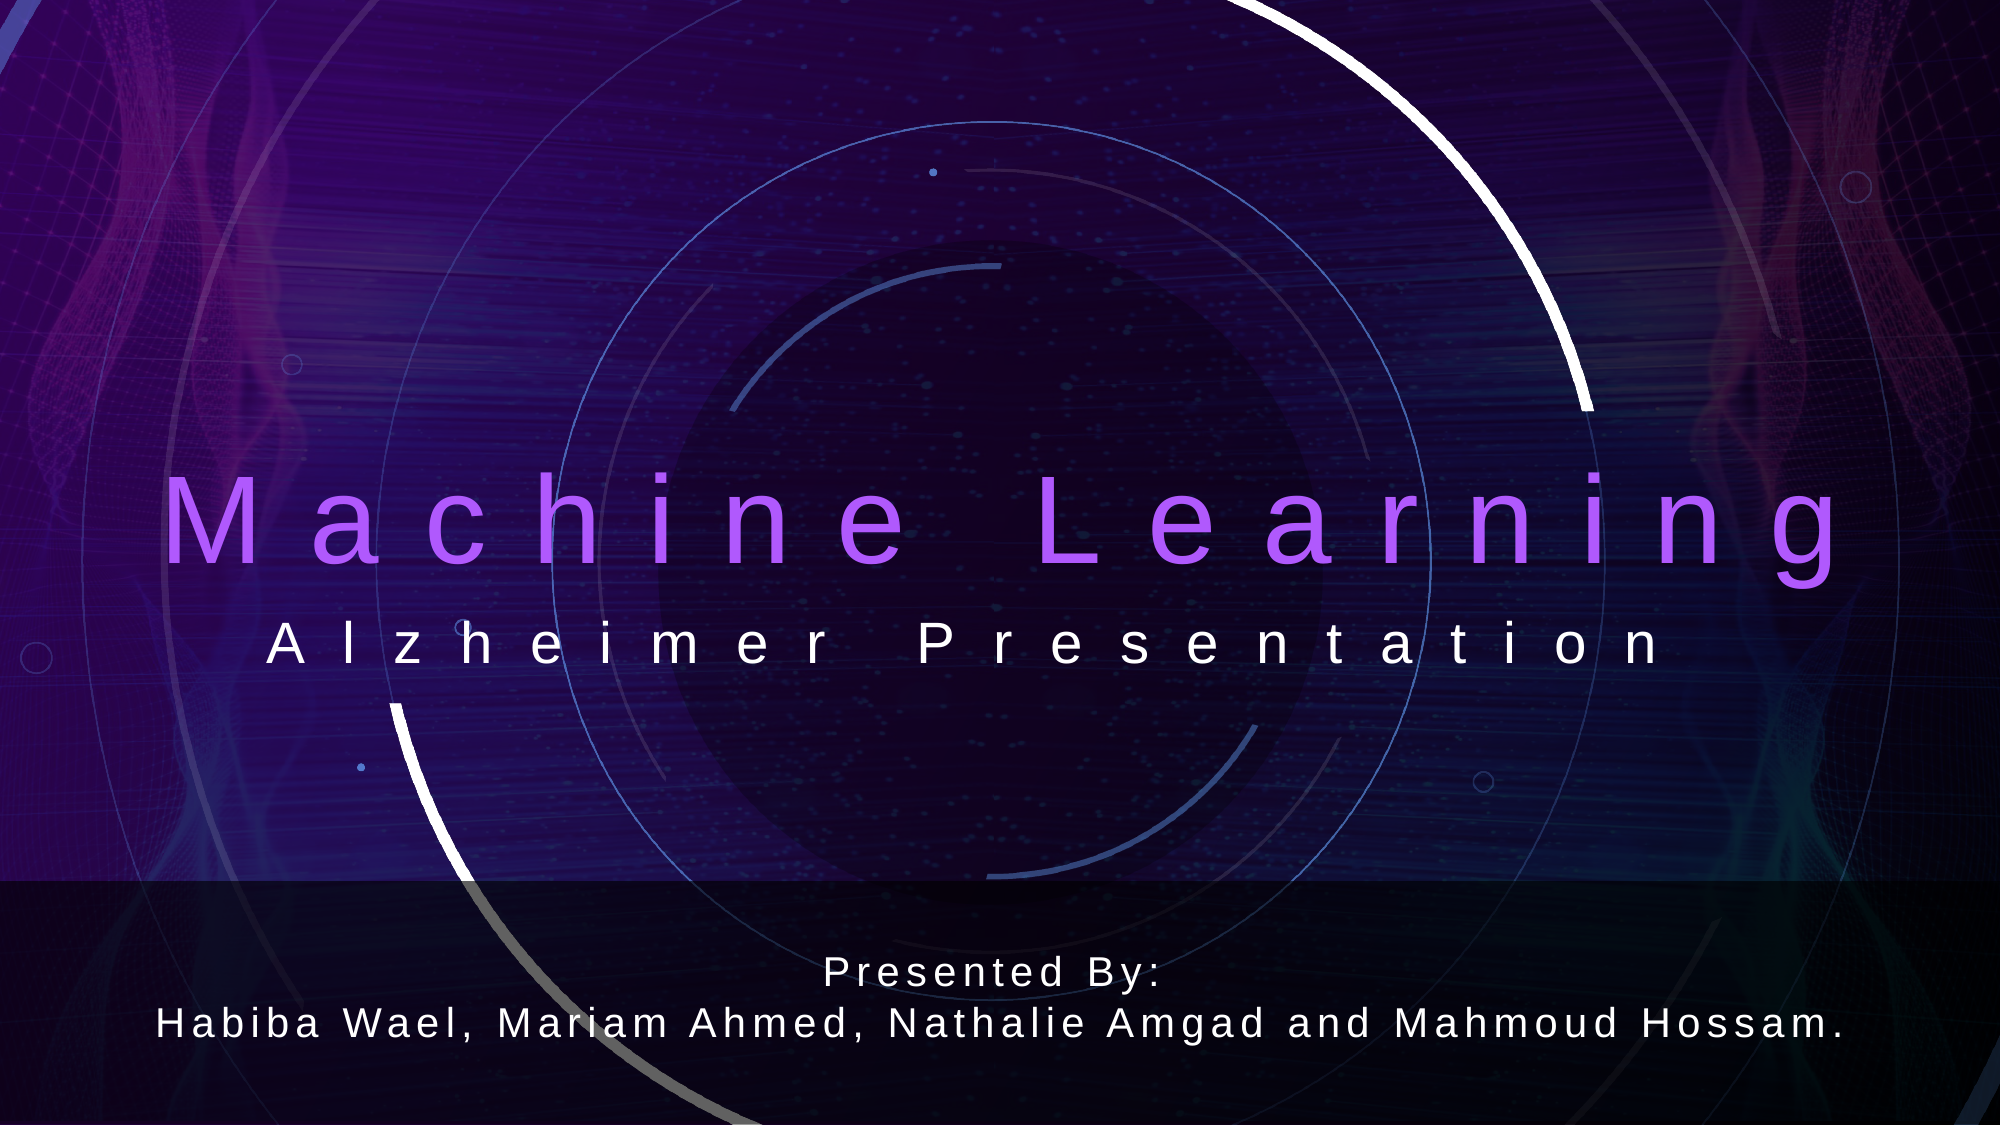

# Machine Learning
Alzheimer Presentation
Presented By:
Habiba Wael, Mariam Ahmed, Nathalie Amgad and Mahmoud Hossam.